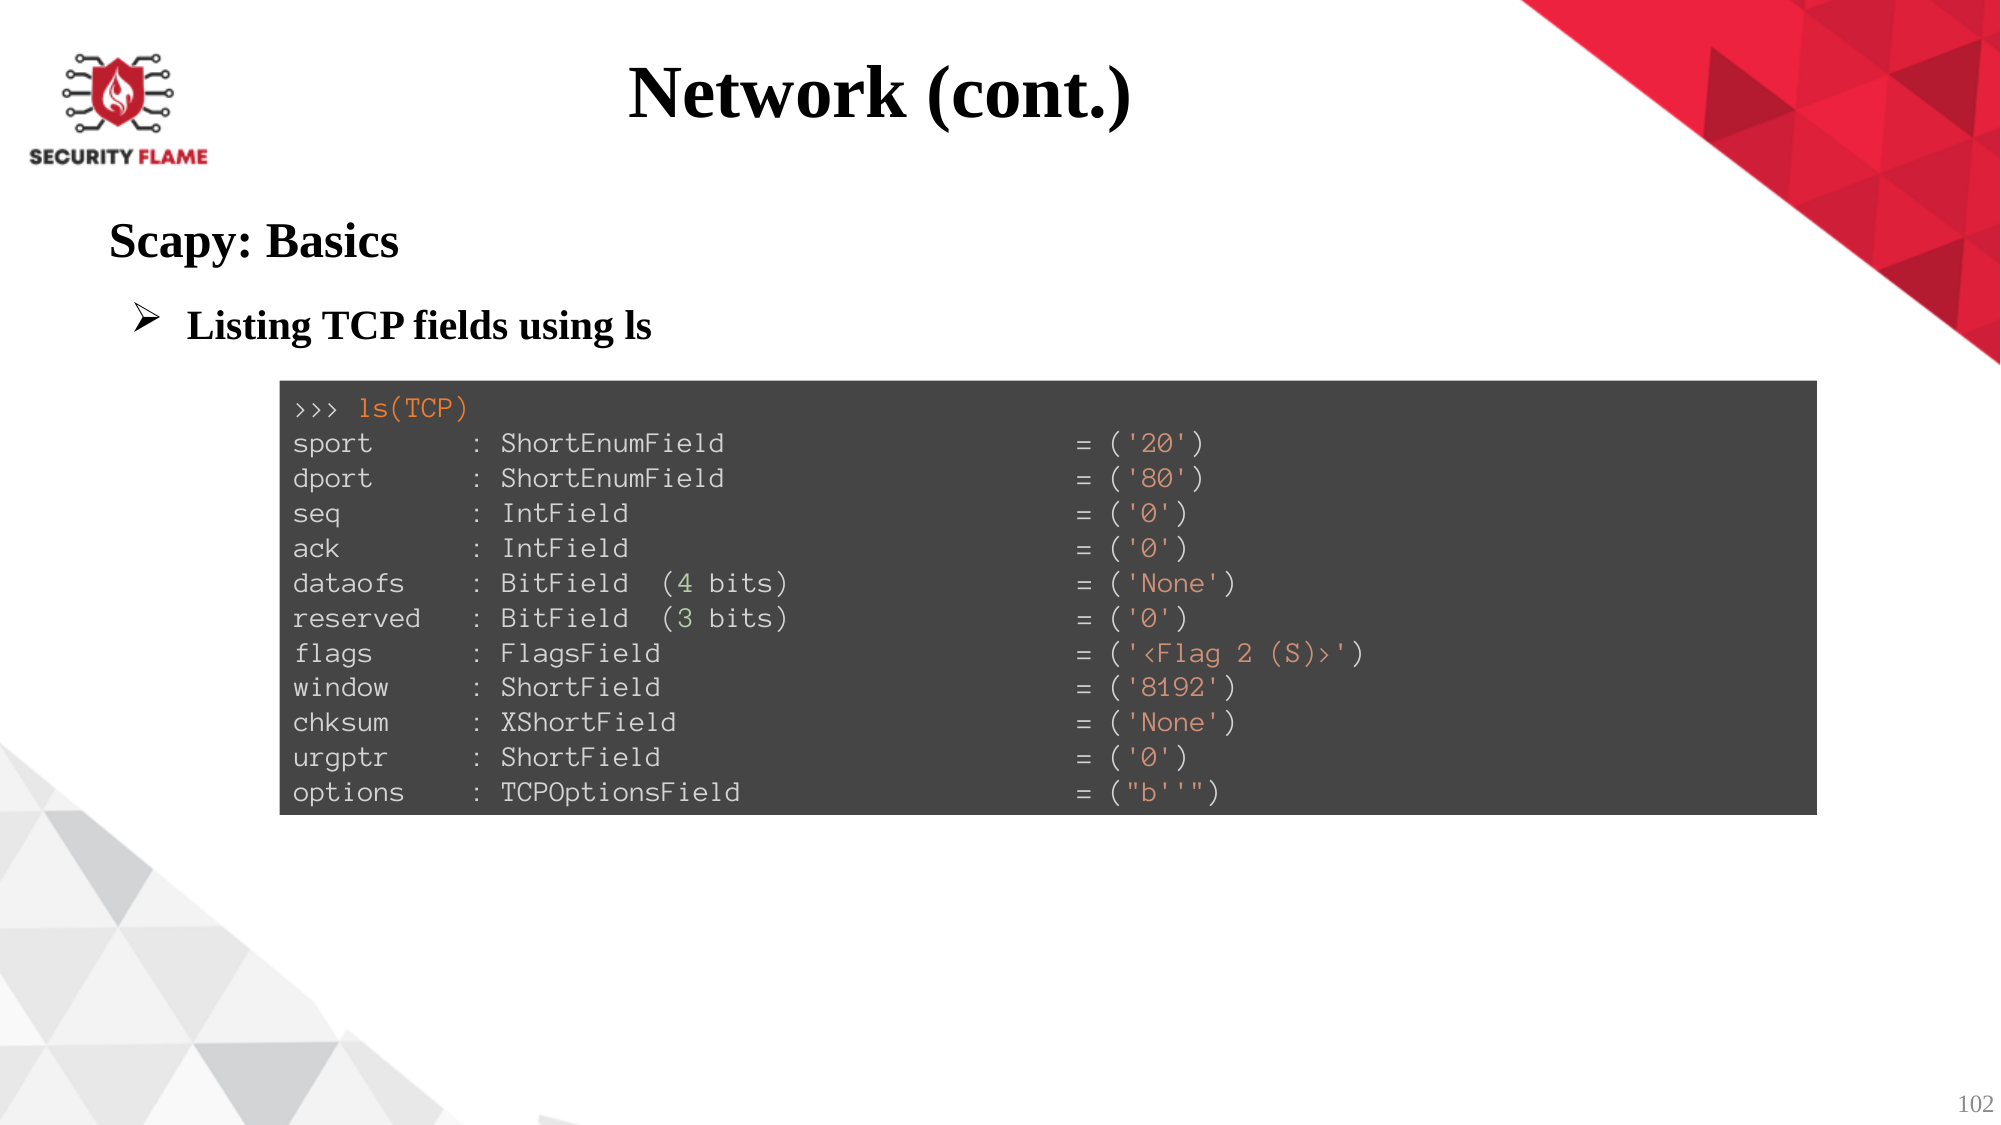

Network (cont.)
Scapy: Basics
Listing TCP fields using ls
>>> ls(TCP)
sport      : ShortEnumField                      = ('20')
dport      : ShortEnumField                      = ('80')
seq        : IntField                            = ('0')
ack        : IntField                            = ('0')
dataofs    : BitField  (4 bits)                  = ('None')
reserved   : BitField  (3 bits)                  = ('0')
flags      : FlagsField                          = ('<Flag 2 (S)>')
window     : ShortField                          = ('8192')
chksum     : XShortField                         = ('None')
urgptr     : ShortField                          = ('0')
options    : TCPOptionsField                     = ("b''")
102